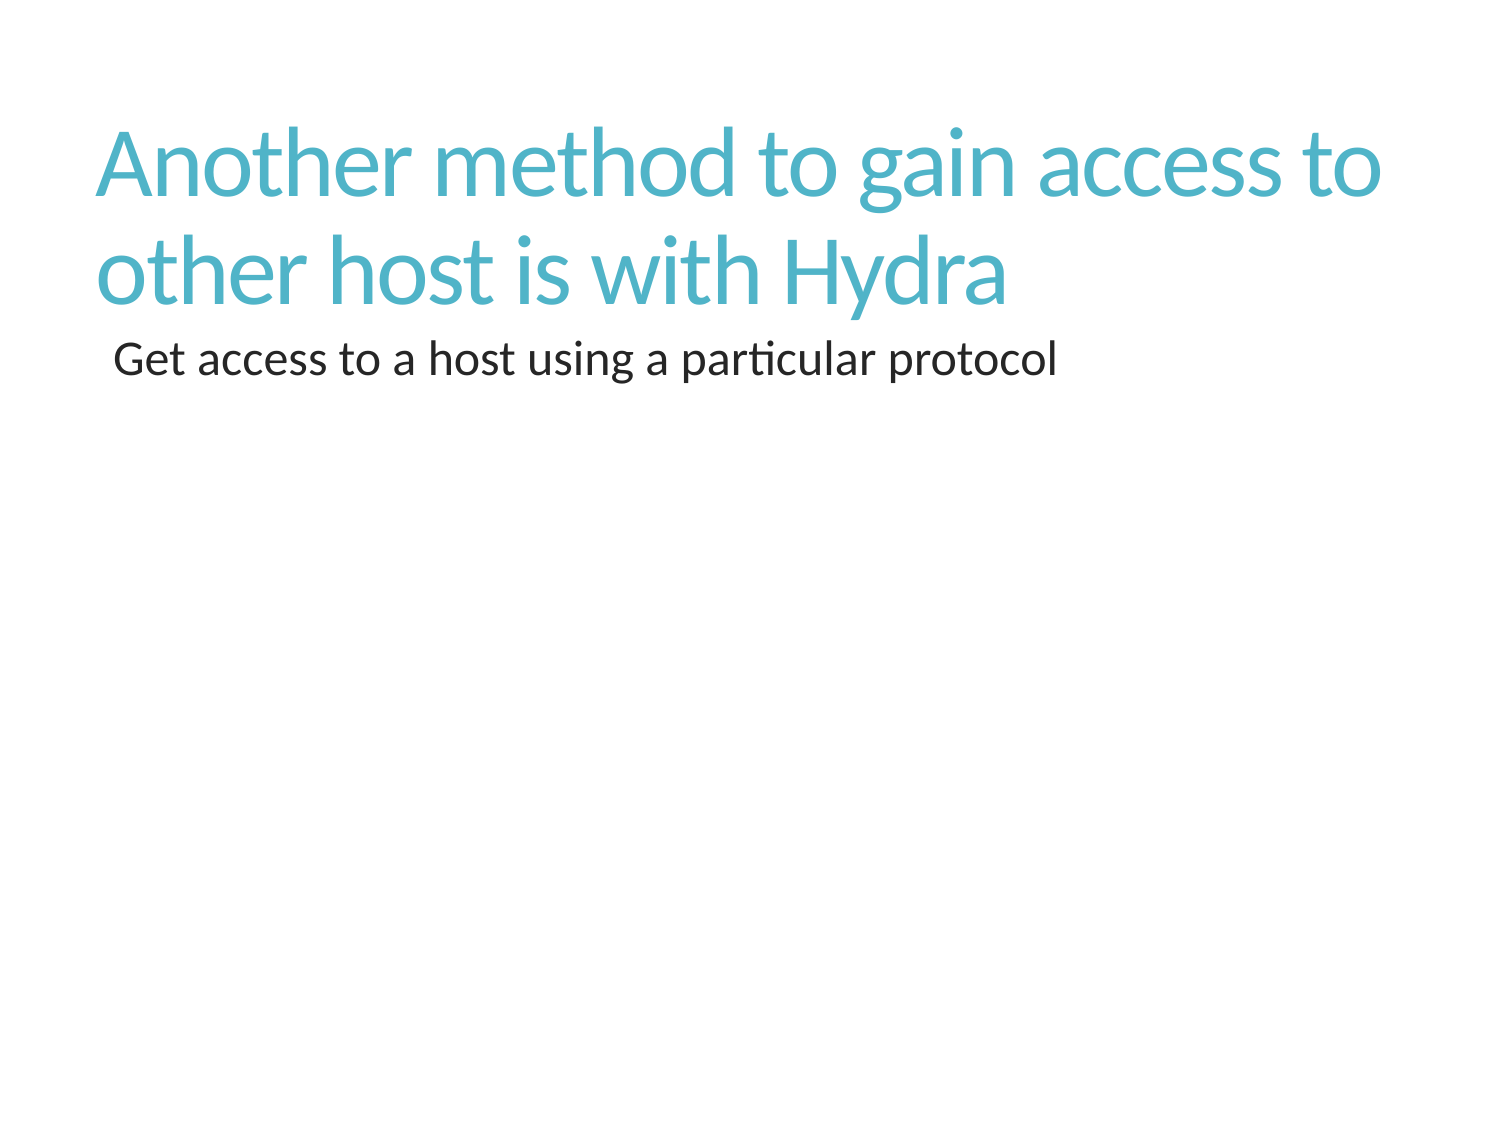

# Another method to gain access to other host is with Hydra
Get access to a host using a particular protocol